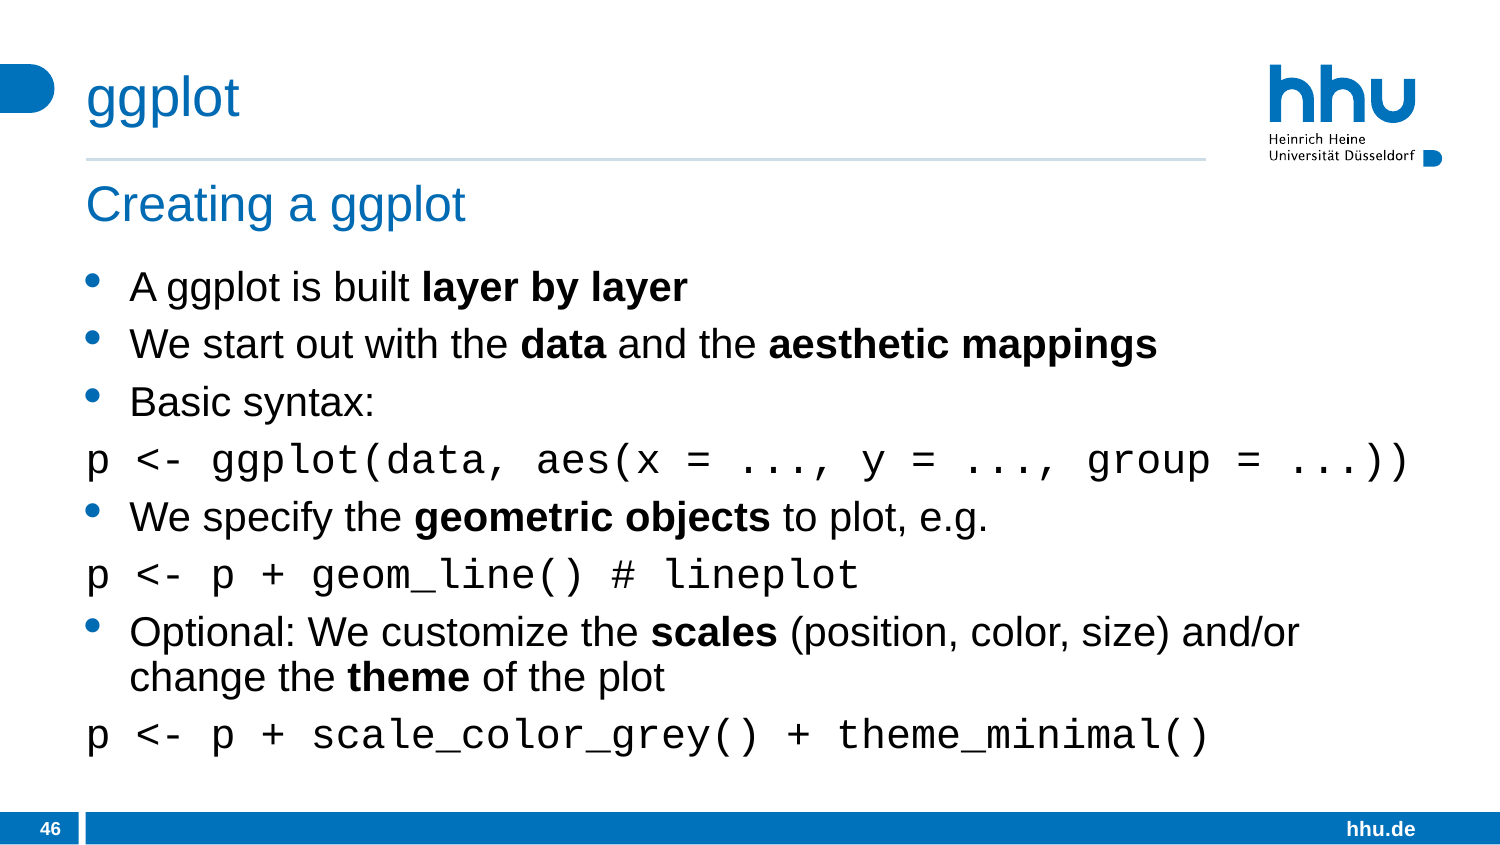

# ggplot
Creating a ggplot
A ggplot is built layer by layer
We start out with the data and the aesthetic mappings
Basic syntax:
p <- ggplot(data, aes(x = ..., y = ..., group = ...))
We specify the geometric objects to plot, e.g.
p <- p + geom_line() # lineplot
Optional: We customize the scales (position, color, size) and/or change the theme of the plot
p <- p + scale_color_grey() + theme_minimal()

46